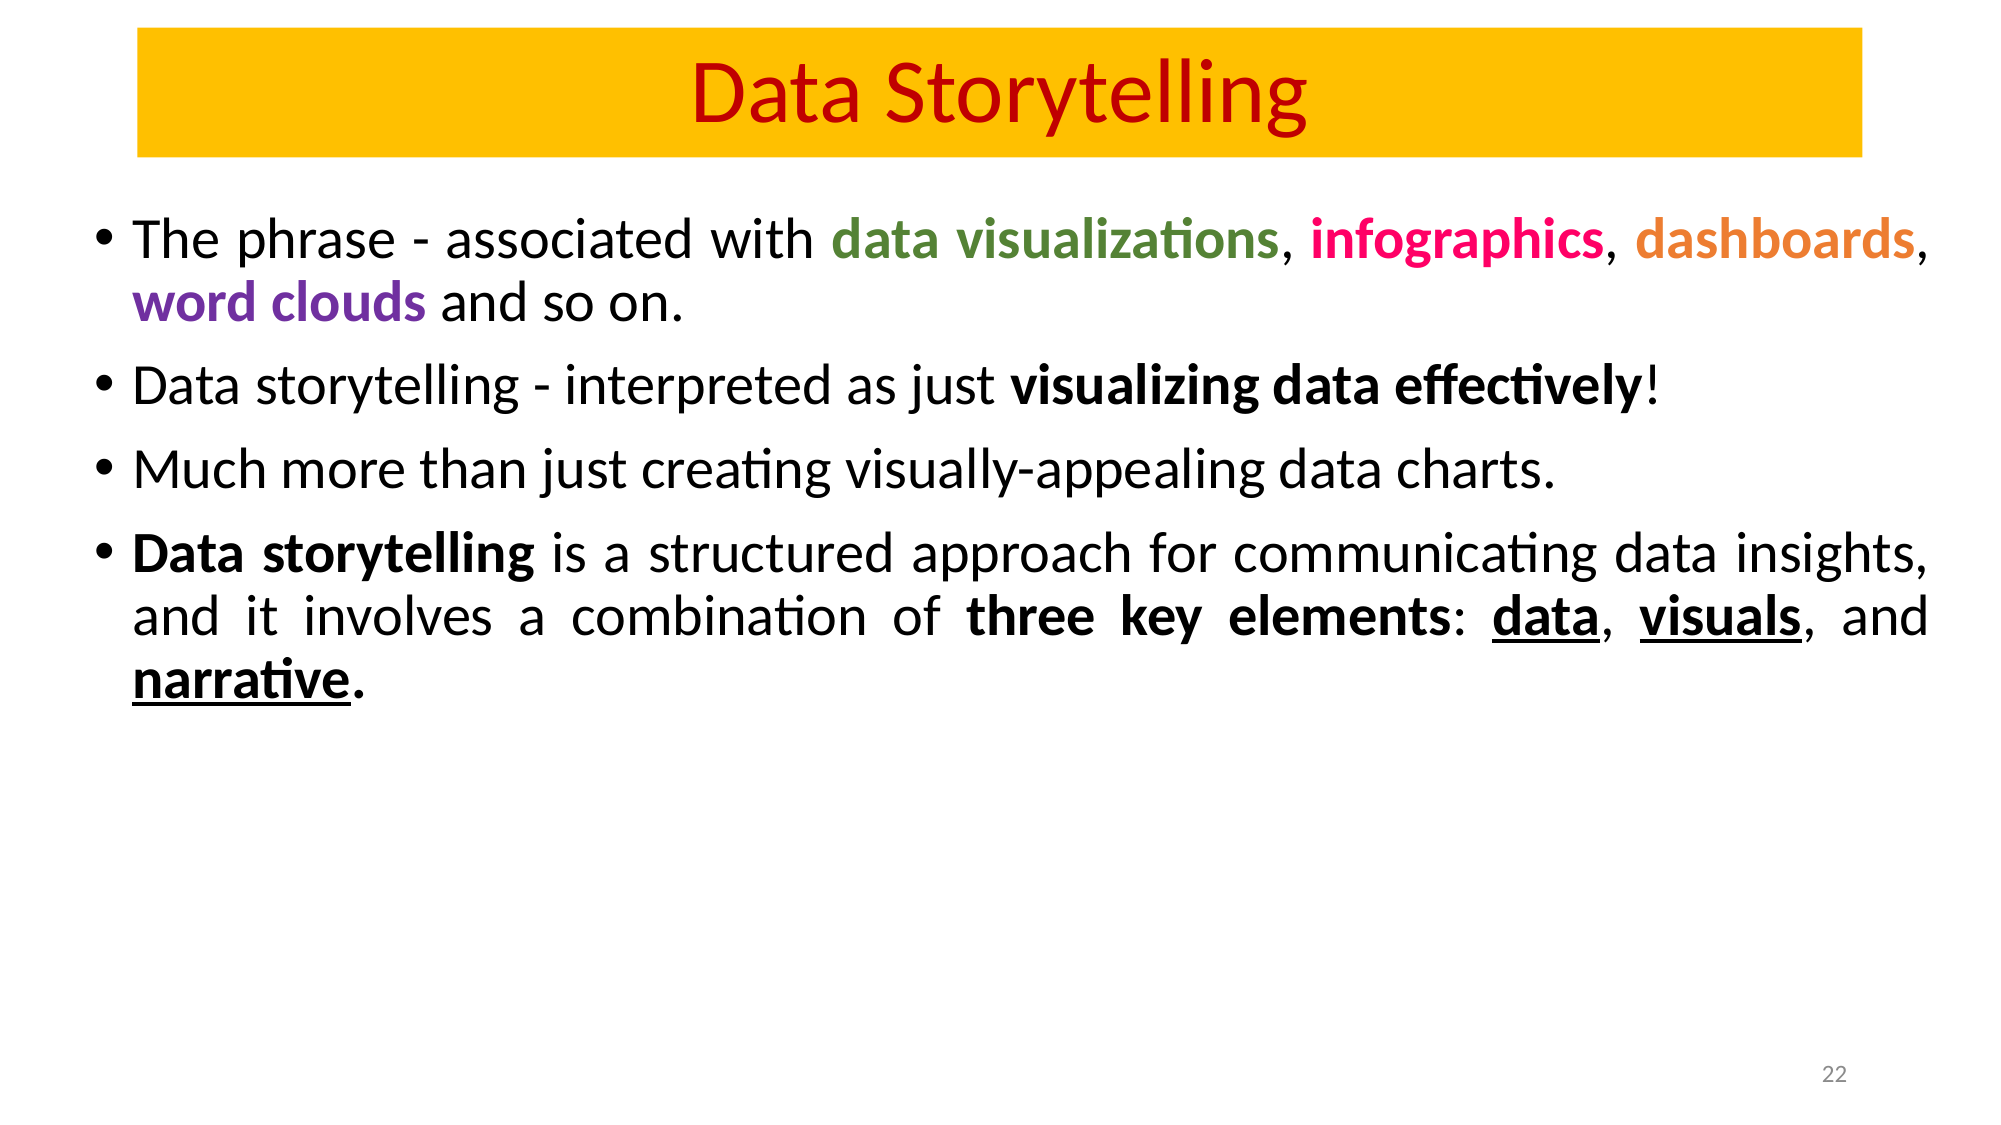

# Data Storytelling
The phrase - associated with data visualizations, infographics, dashboards, word clouds and so on.
Data storytelling - interpreted as just visualizing data effectively!
Much more than just creating visually-appealing data charts.
Data storytelling is a structured approach for communicating data insights, and it involves a combination of three key elements: data, visuals, and narrative.

22